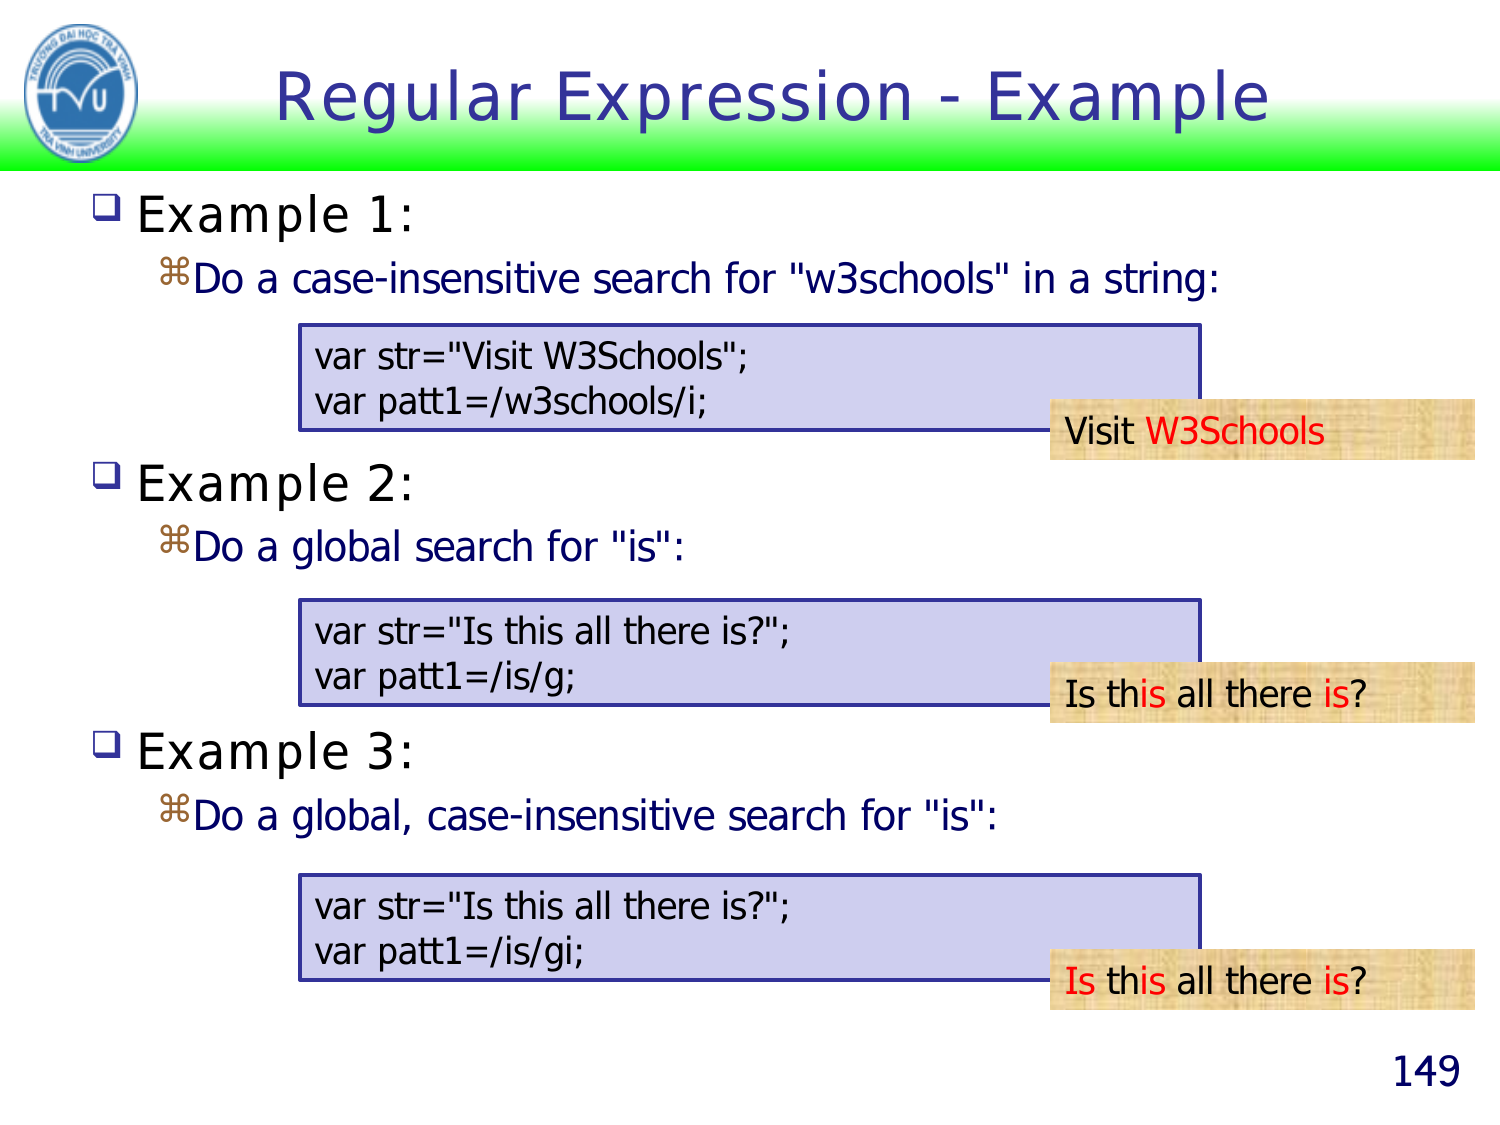

# Regular Expression - Example
Example 1:
Do a case-insensitive search for "w3schools" in a string:

Example 2:
Do a global search for "is":

Example 3:
Do a global, case-insensitive search for "is":
var str="Visit W3Schools";
var patt1=/w3schools/i;
Visit W3Schools
var str="Is this all there is?";
var patt1=/is/g;
Is this all there is?
var str="Is this all there is?";
var patt1=/is/gi;
Is this all there is?
149